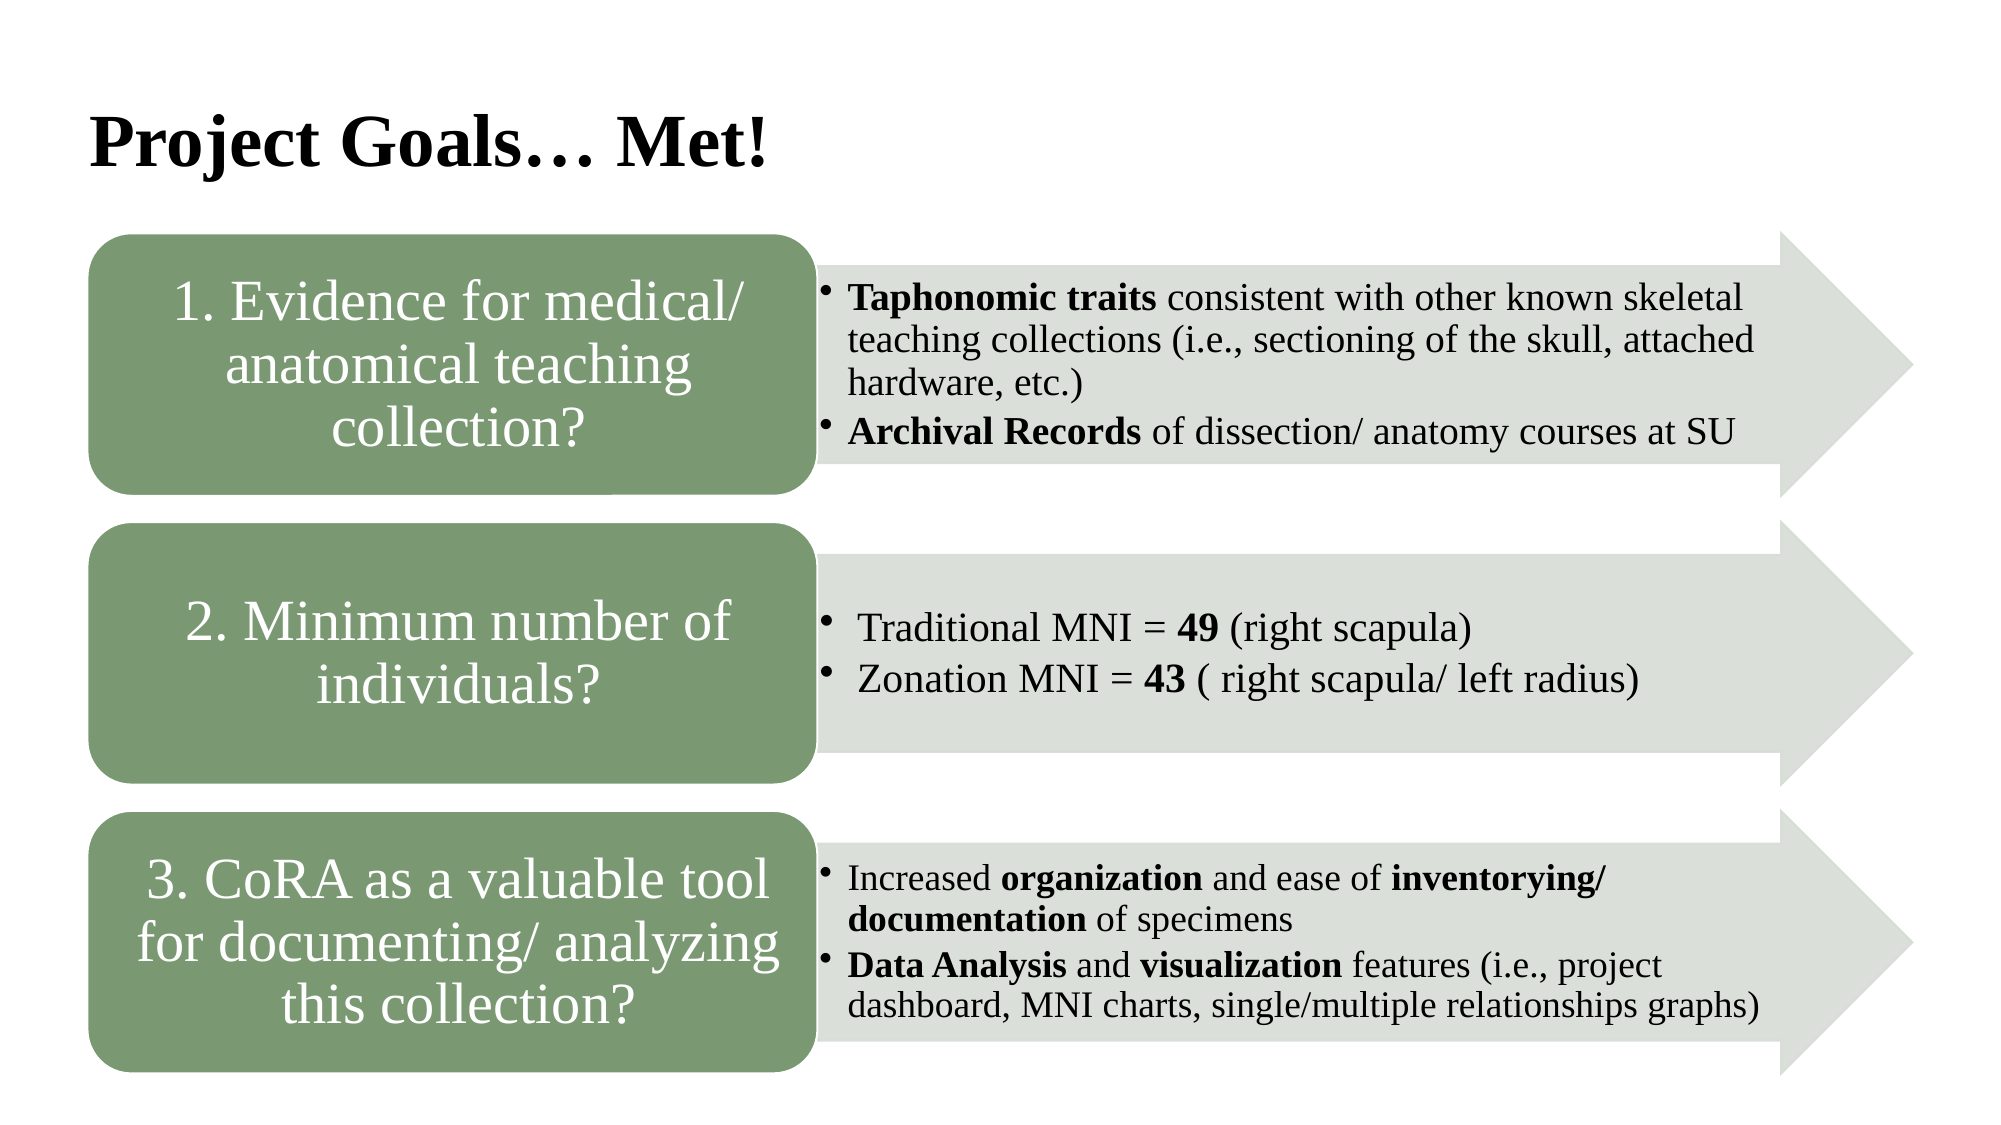

# Project Goals… Met!
Taphonomic traits consistent with other known skeletal teaching collections (i.e., sectioning of the skull, attached hardware, etc.)
Archival Records of dissection/ anatomy courses at SU
1. Evidence for medical/ anatomical teaching collection?
Traditional MNI = 49 (right scapula)
Zonation MNI = 43 ( right scapula/ left radius)
2. Minimum number of individuals?
Increased organization and ease of inventorying/ documentation of specimens
Data Analysis and visualization features (i.e., project dashboard, MNI charts, single/multiple relationships graphs)
3. CoRA as a valuable tool for documenting/ analyzing this collection?